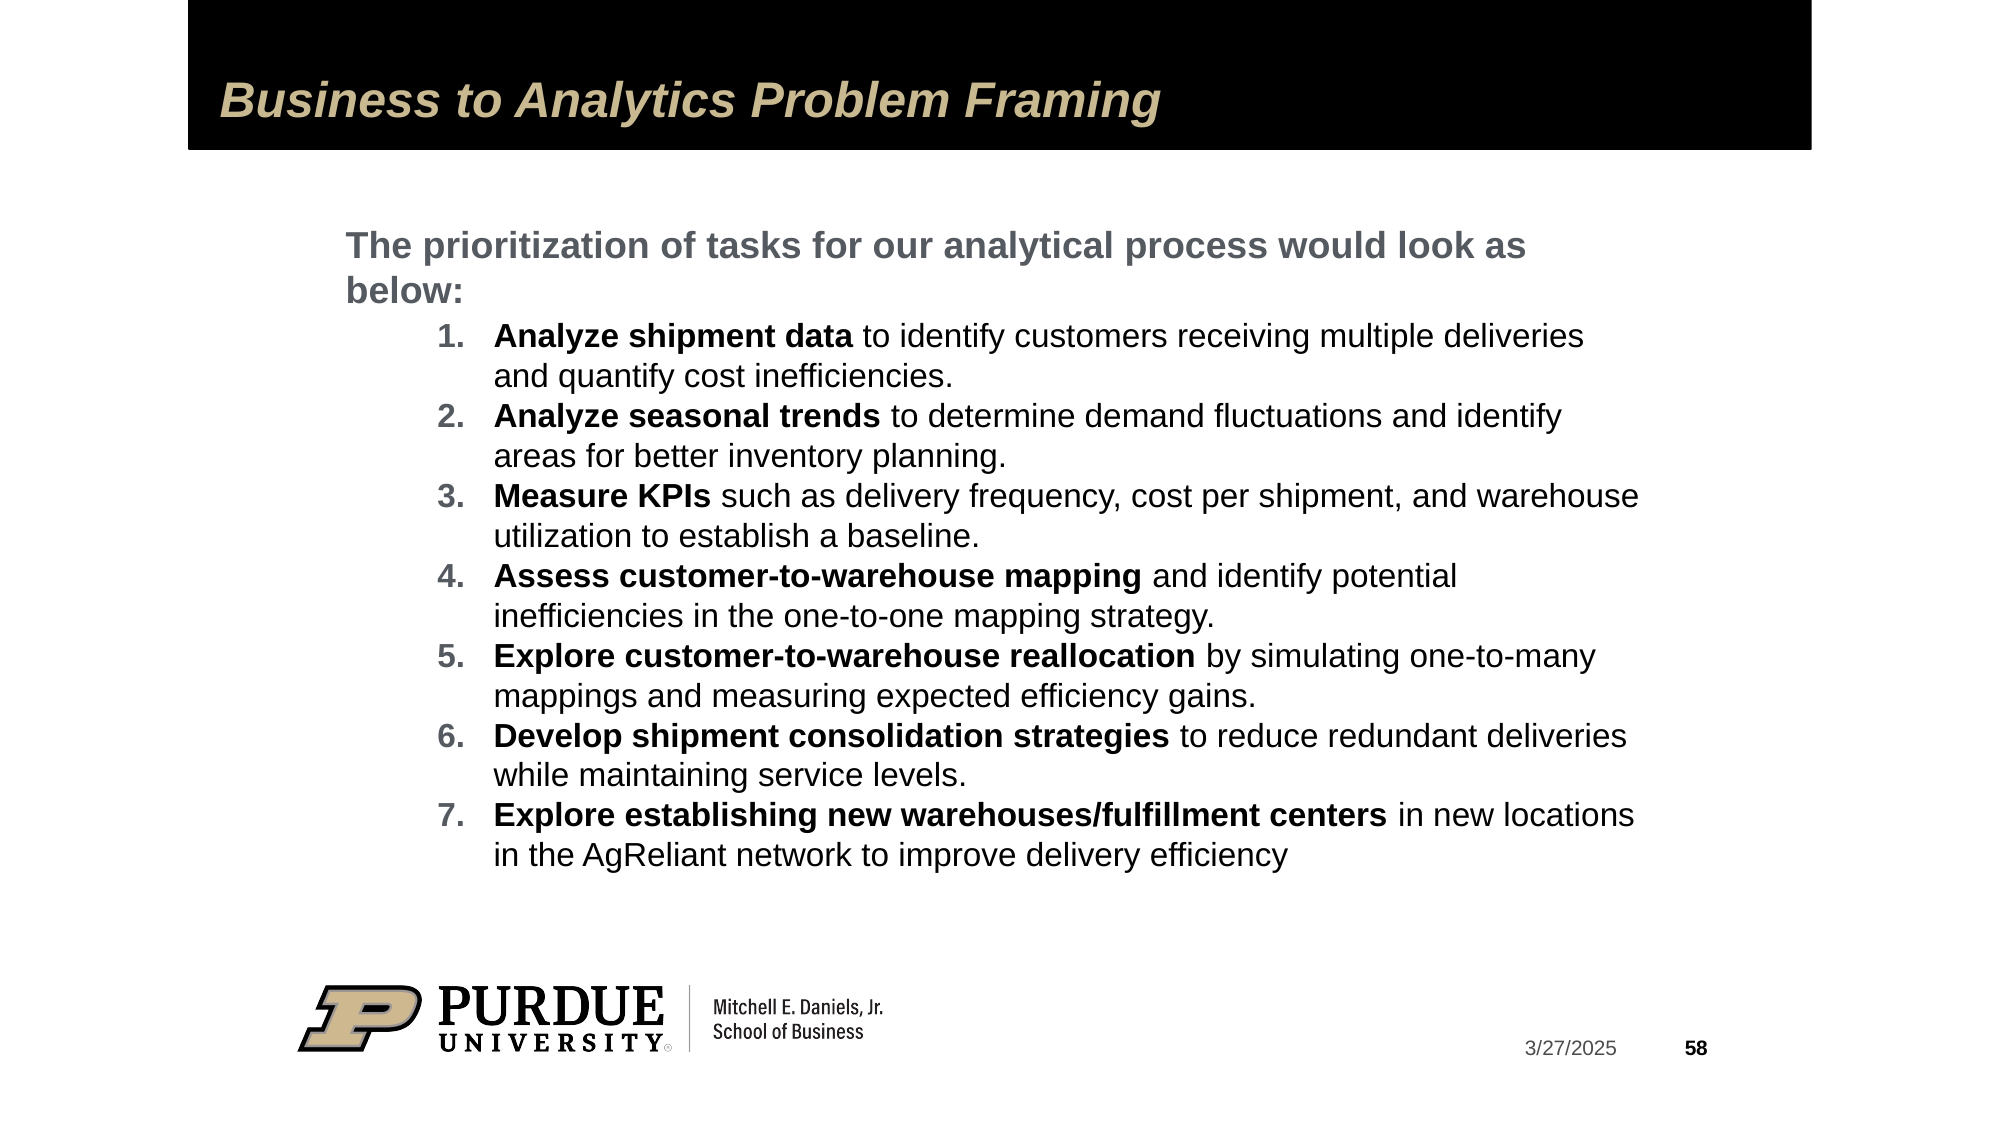

# Business to Analytics Problem Framing
The prioritization of tasks for our analytical process would look as below:
Analyze shipment data to identify customers receiving multiple deliveries and quantify cost inefficiencies.
Analyze seasonal trends to determine demand fluctuations and identify areas for better inventory planning.
Measure KPIs such as delivery frequency, cost per shipment, and warehouse utilization to establish a baseline.
Assess customer-to-warehouse mapping and identify potential inefficiencies in the one-to-one mapping strategy.
Explore customer-to-warehouse reallocation by simulating one-to-many mappings and measuring expected efficiency gains.
Develop shipment consolidation strategies to reduce redundant deliveries while maintaining service levels.
Explore establishing new warehouses/fulfillment centers in new locations in the AgReliant network to improve delivery efficiency
58
3/27/2025